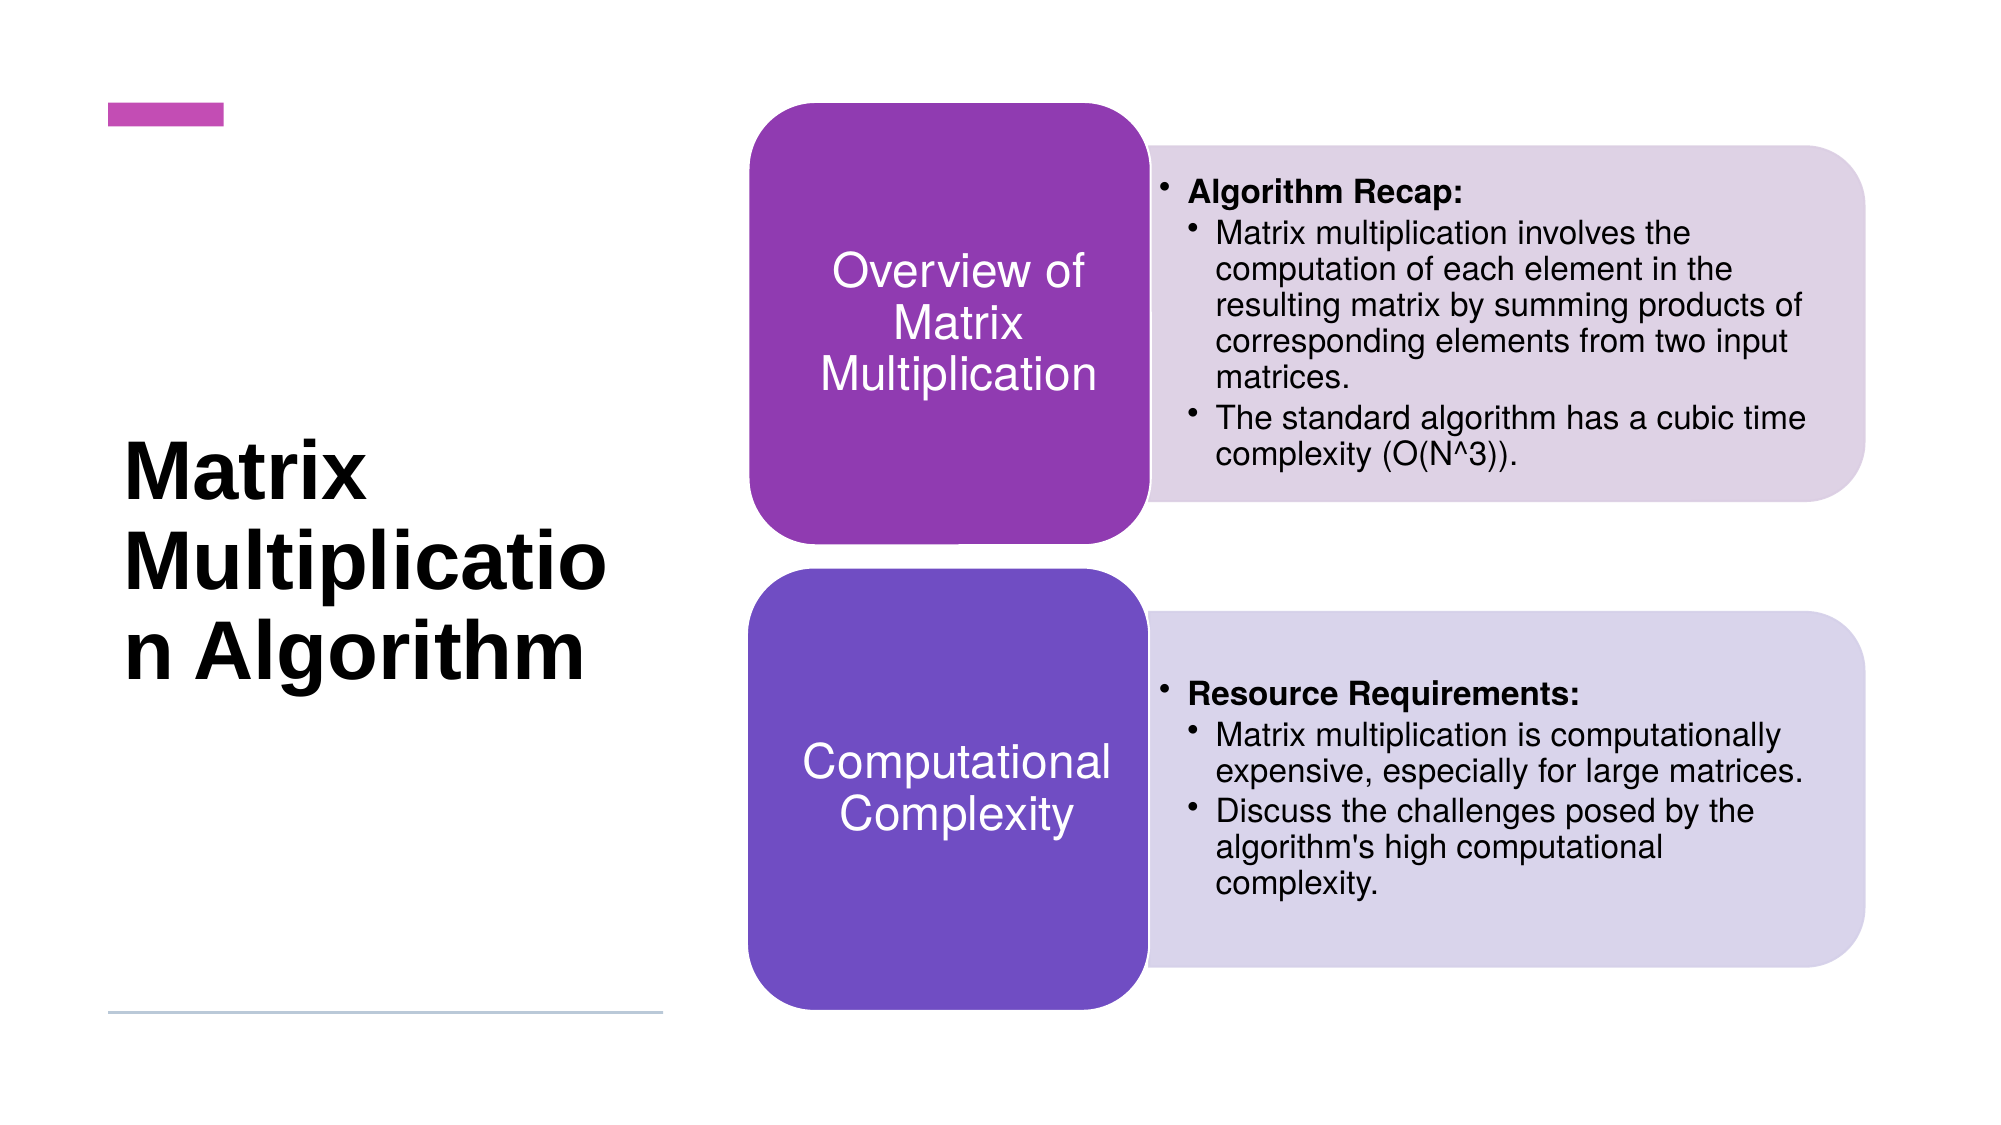

Algorithm Recap:
Matrix multiplication involves the computation of each element in the resulting matrix by summing products of corresponding elements from two input matrices.
The standard algorithm has a cubic time complexity (O(N^3)).
Overview of Matrix Multiplication
Resource Requirements:
Matrix multiplication is computationally expensive, especially for large matrices.
Discuss the challenges posed by the algorithm's high computational complexity.
Computational Complexity
# Matrix Multiplication Algorithm